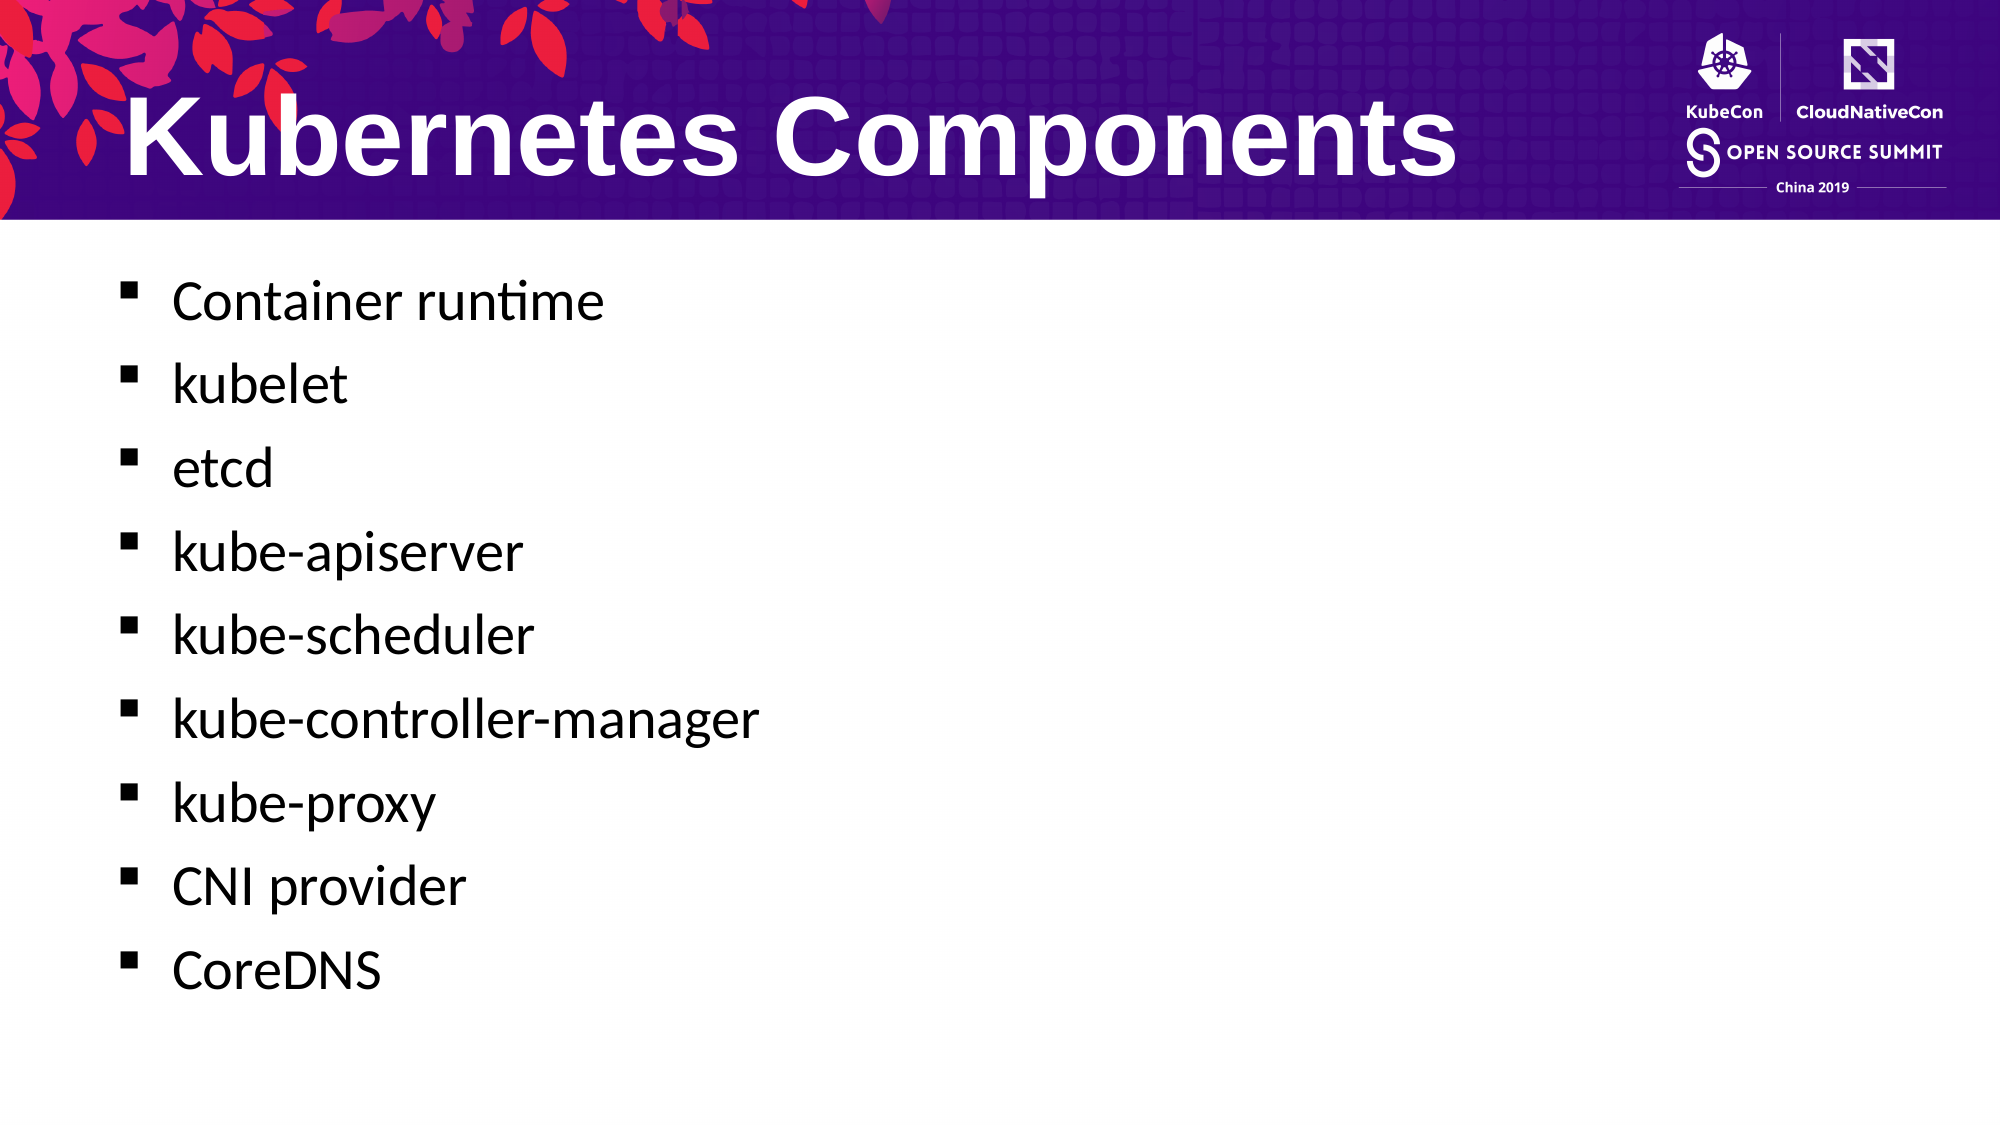

Kubernetes Components
Container runtime
kubelet
etcd
kube-apiserver
kube-scheduler
kube-controller-manager
kube-proxy
CNI provider
CoreDNS